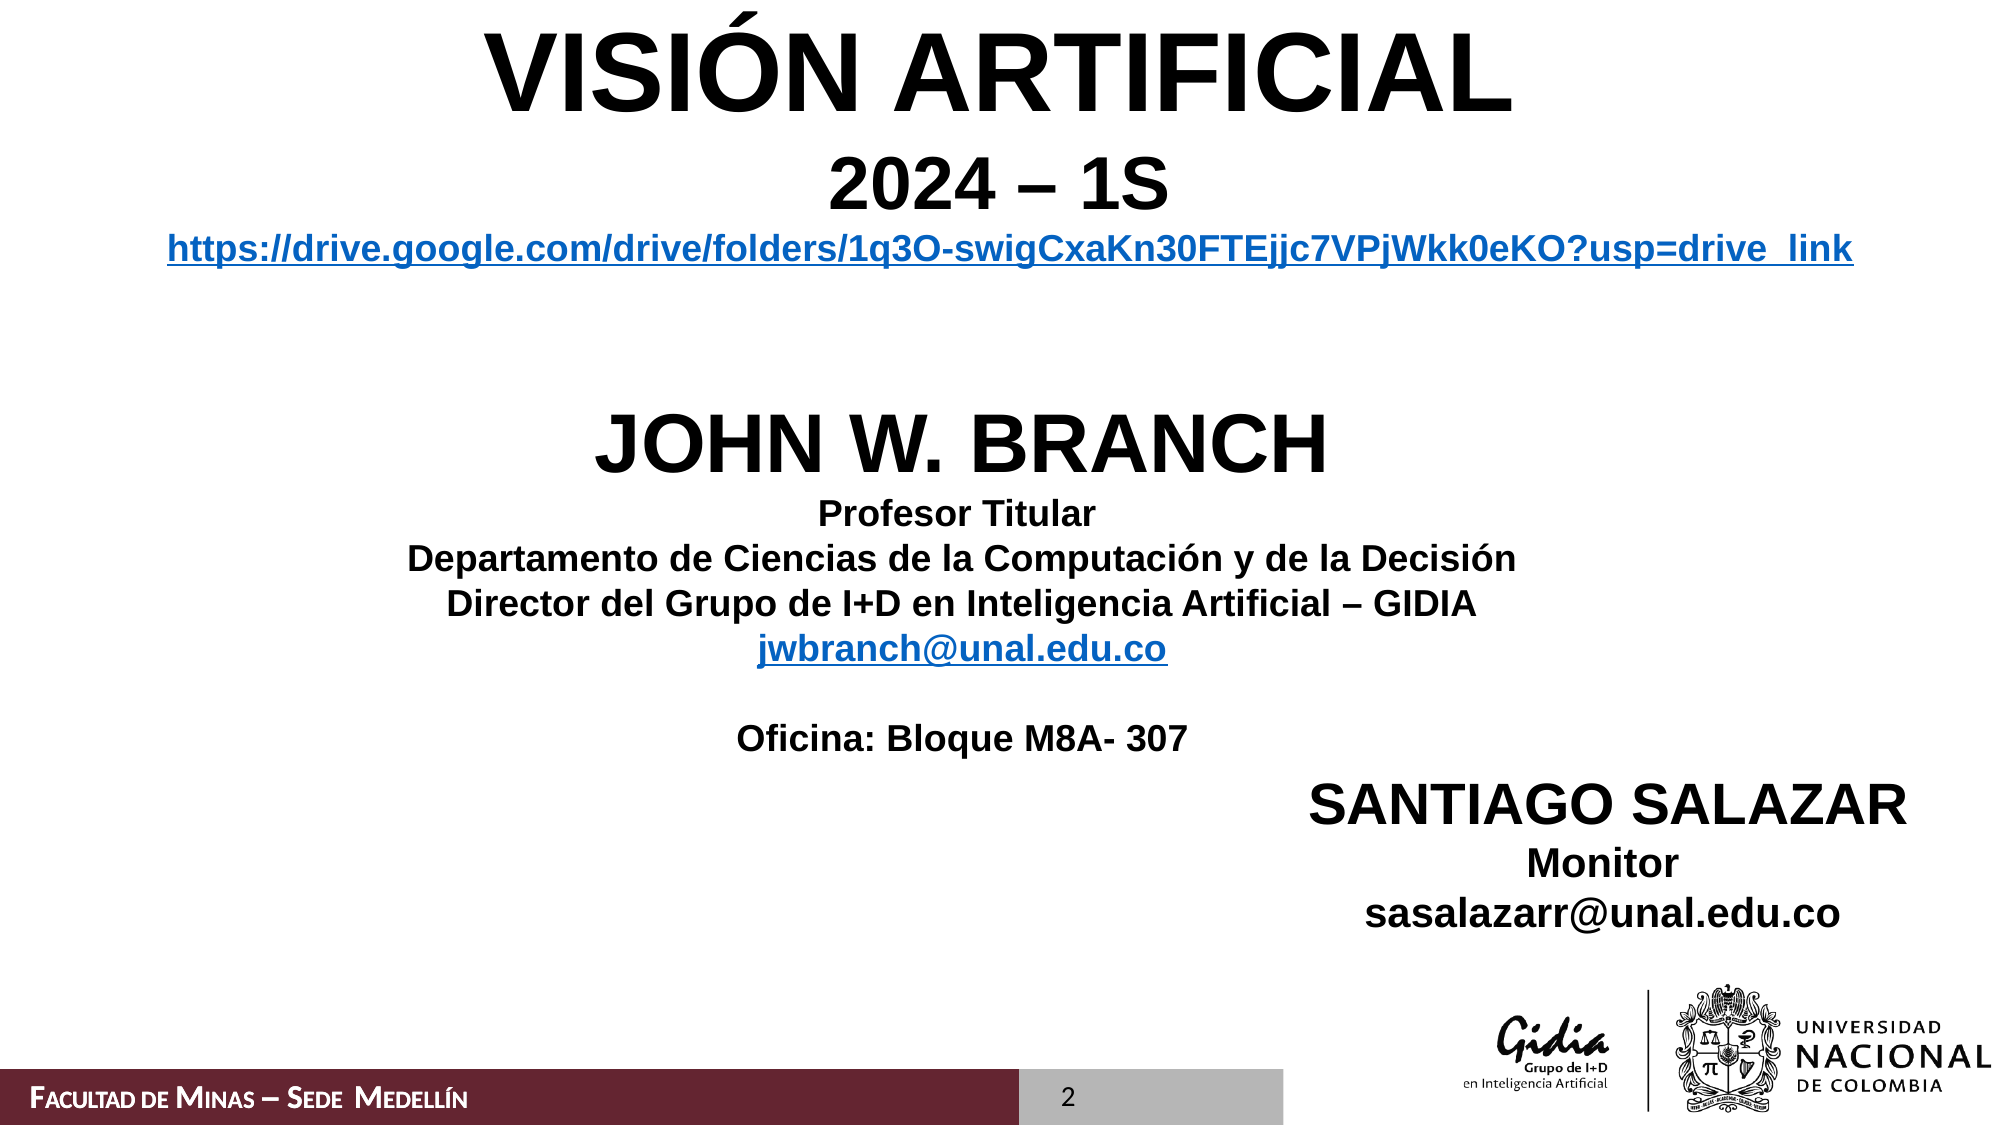

# VISIÓN ARTIFICIAL 2024 – 1S https://drive.google.com/drive/folders/1q3O-swigCxaKn30FTEjjc7VPjWkk0eKO?usp=drive_link
JOHN W. BRANCH
Profesor Titular
Departamento de Ciencias de la Computación y de la Decisión
Director del Grupo de I+D en Inteligencia Artificial – GIDIA
jwbranch@unal.edu.co

Oficina: Bloque M8A- 307
SANTIAGO SALAZAR
Monitor
sasalazarr@unal.edu.co
2